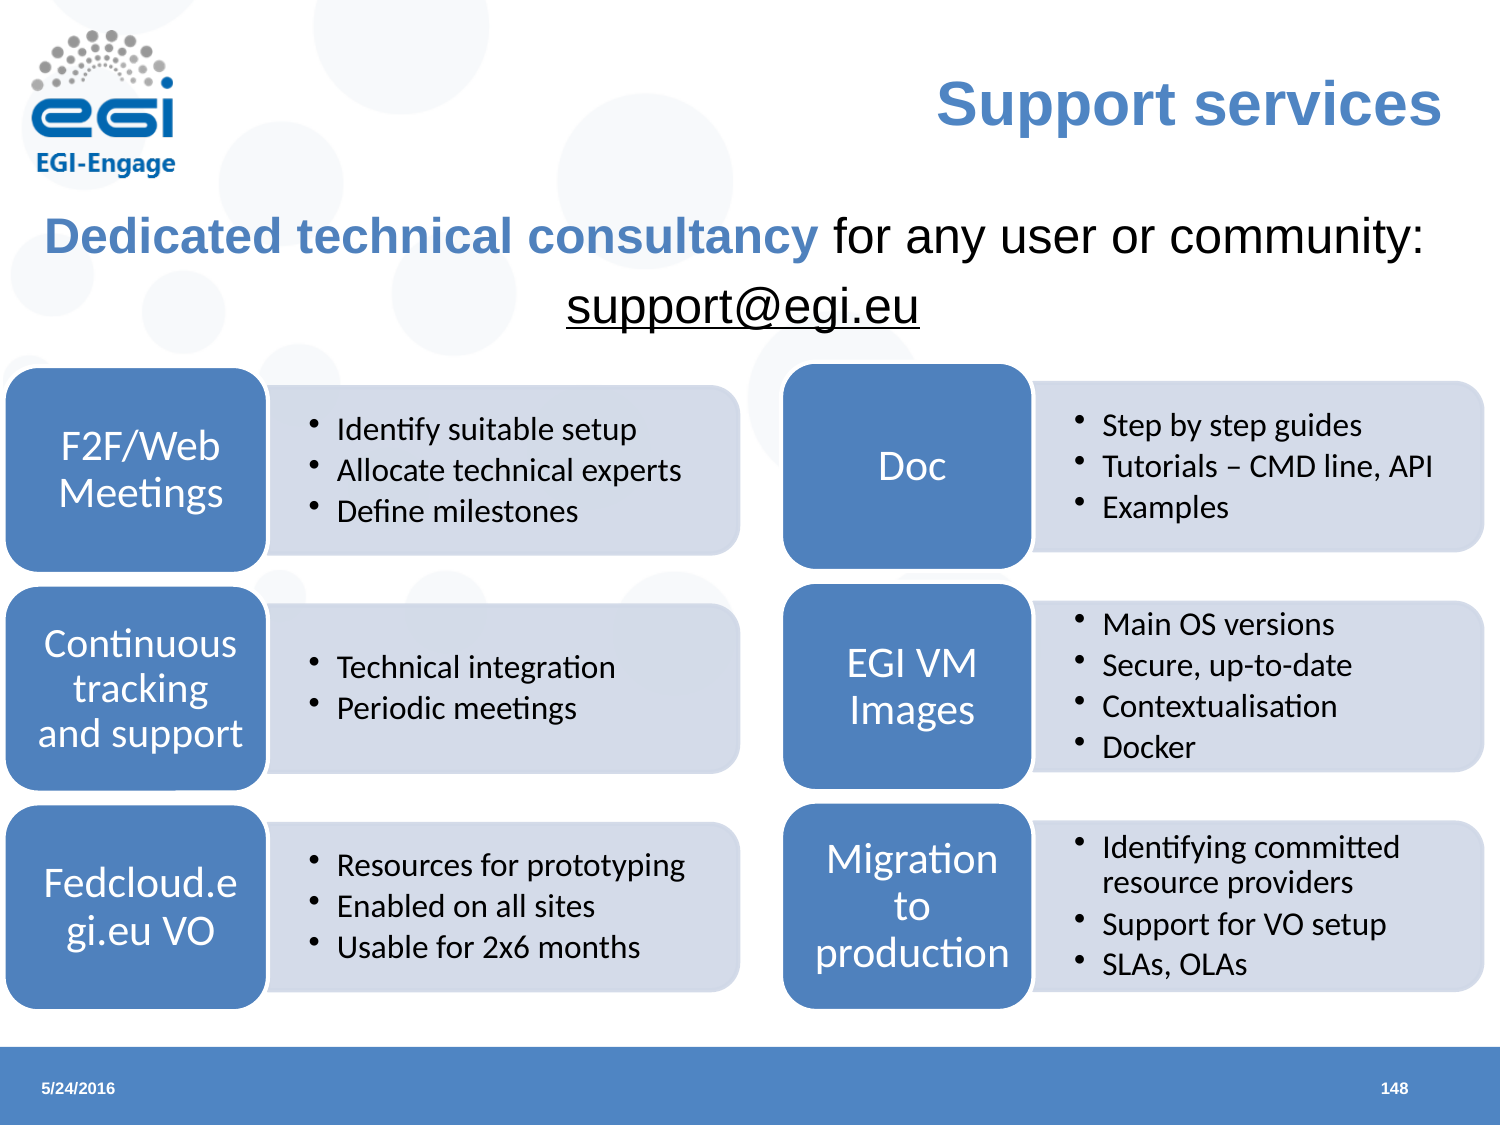

# Support services
Dedicated technical consultancy for any user or community:
support@egi.eu

Step by step guides
Tutorials – CMD line, API
Examples
Doc
Main OS versions
Secure, up-to-date
Contextualisation
Docker
EGI VM Images
Identifying committed resource providers
Support for VO setup
SLAs, OLAs
Migration to production
Identify suitable setup
Allocate technical experts
Define milestones
F2F/Web Meetings
Technical integration
Periodic meetings
Continuous tracking and support
Resources for prototyping
Enabled on all sites
Usable for 2x6 months
Fedcloud.egi.eu VO